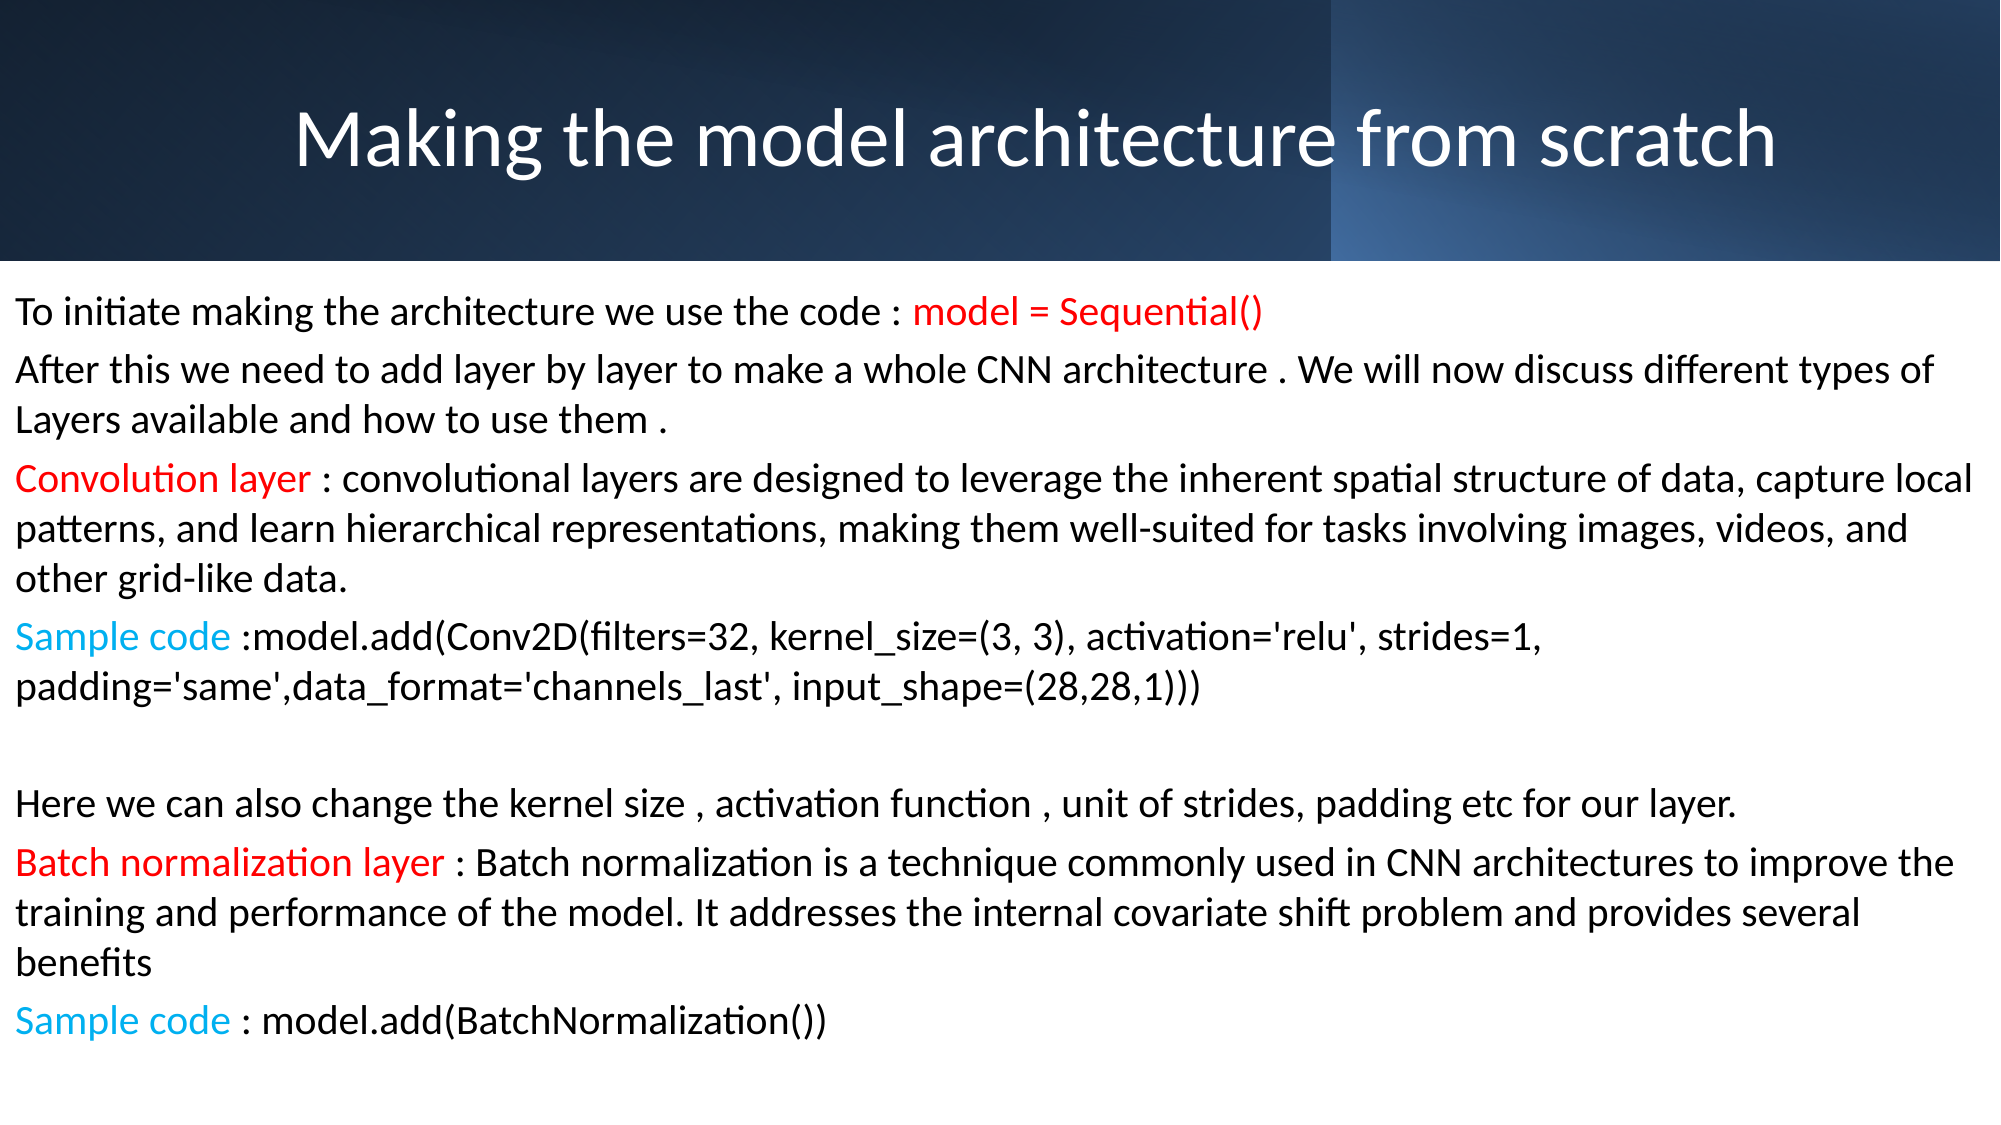

# Making the model architecture from scratch
To initiate making the architecture we use the code : model = Sequential()
After this we need to add layer by layer to make a whole CNN architecture . We will now discuss different types of Layers available and how to use them .
Convolution layer : convolutional layers are designed to leverage the inherent spatial structure of data, capture local patterns, and learn hierarchical representations, making them well-suited for tasks involving images, videos, and other grid-like data.
Sample code :model.add(Conv2D(filters=32, kernel_size=(3, 3), activation='relu', strides=1,    	              padding='same',data_format='channels_last', input_shape=(28,28,1)))

Here we can also change the kernel size , activation function , unit of strides, padding etc for our layer.
Batch normalization layer : Batch normalization is a technique commonly used in CNN architectures to improve the training and performance of the model. It addresses the internal covariate shift problem and provides several benefits
Sample code : model.add(BatchNormalization())